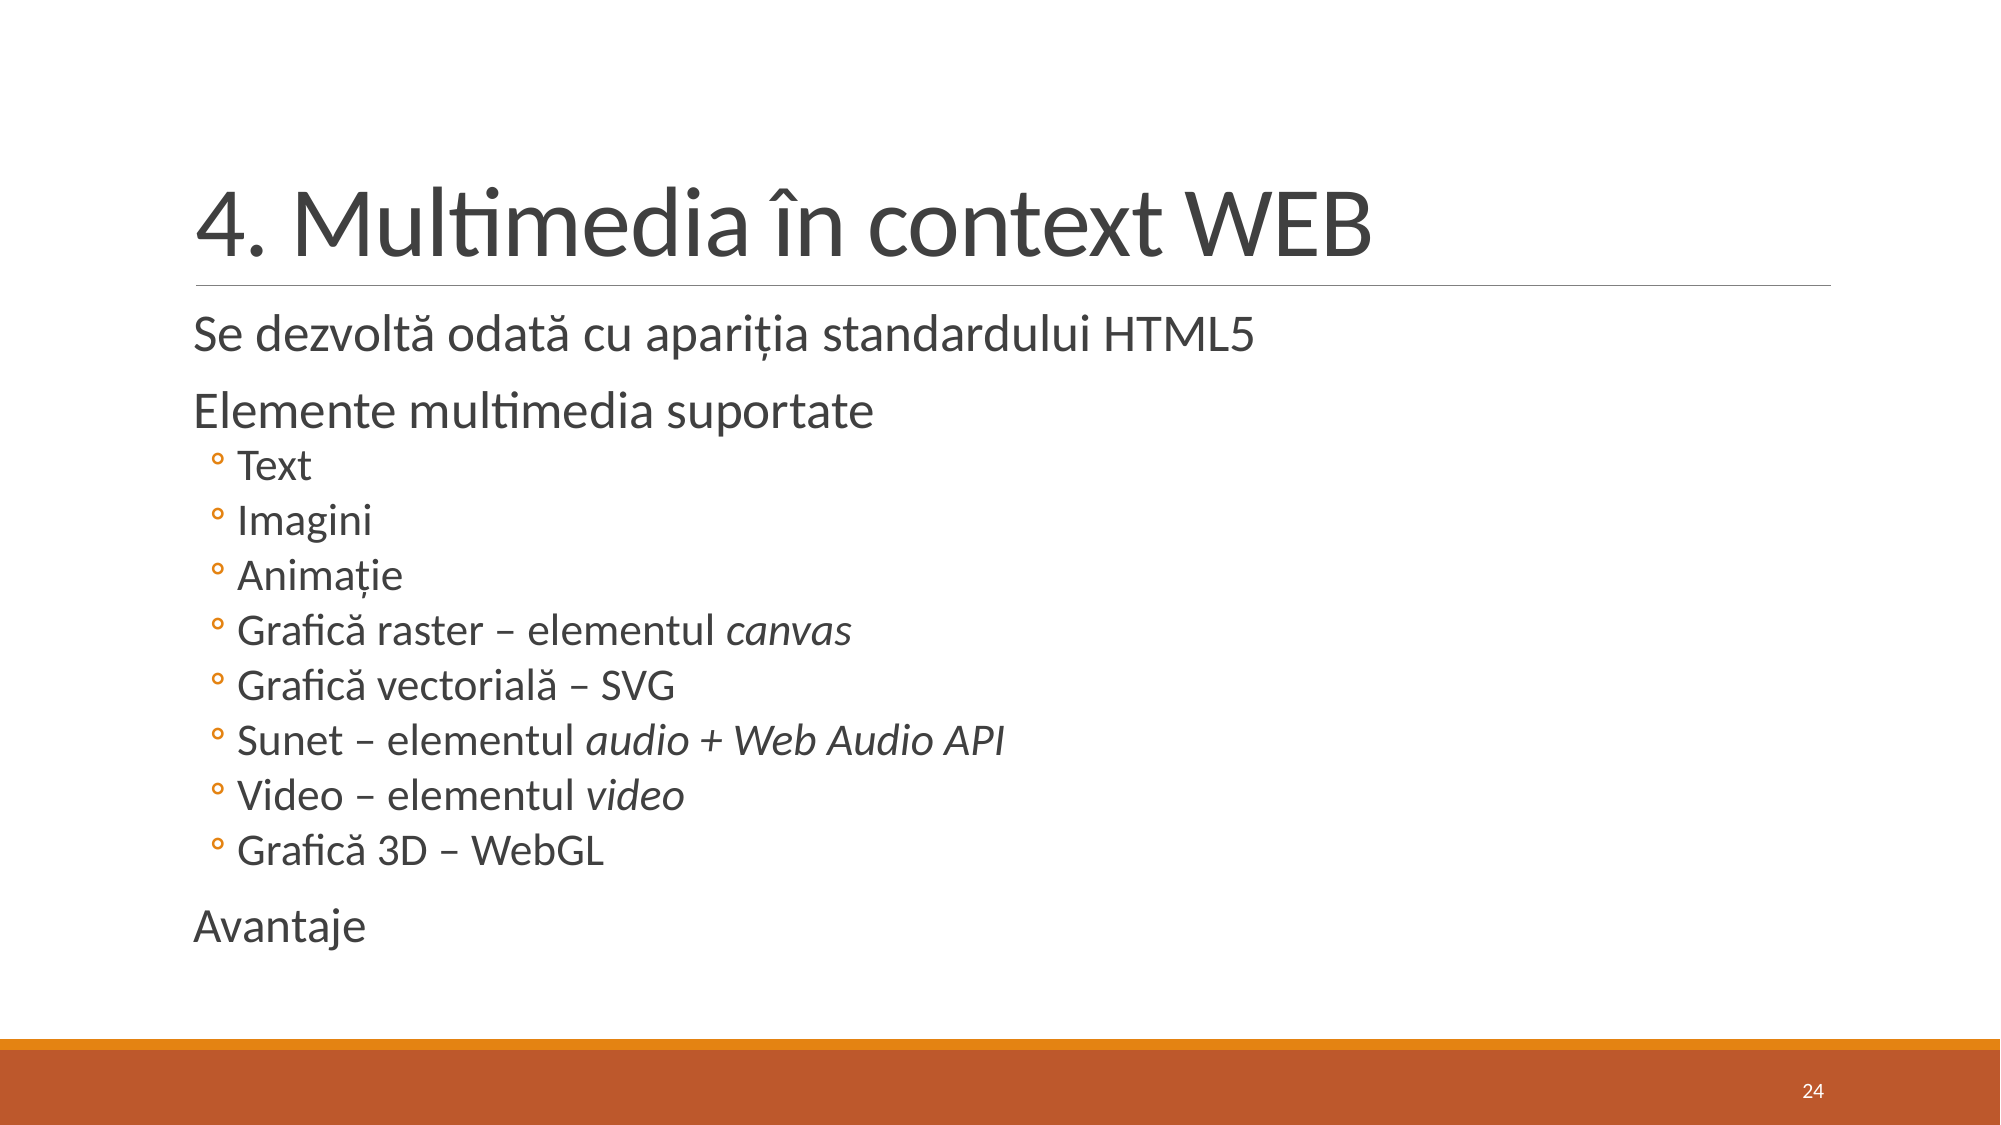

# 4. Multimedia în context WEB
Se dezvoltă odată cu apariția standardului HTML5
Elemente multimedia suportate
Text
Imagini
Animație
Grafică raster – elementul canvas
Grafică vectorială – SVG
Sunet – elementul audio + Web Audio API
Video – elementul video
Grafică 3D – WebGL
Avantaje
24